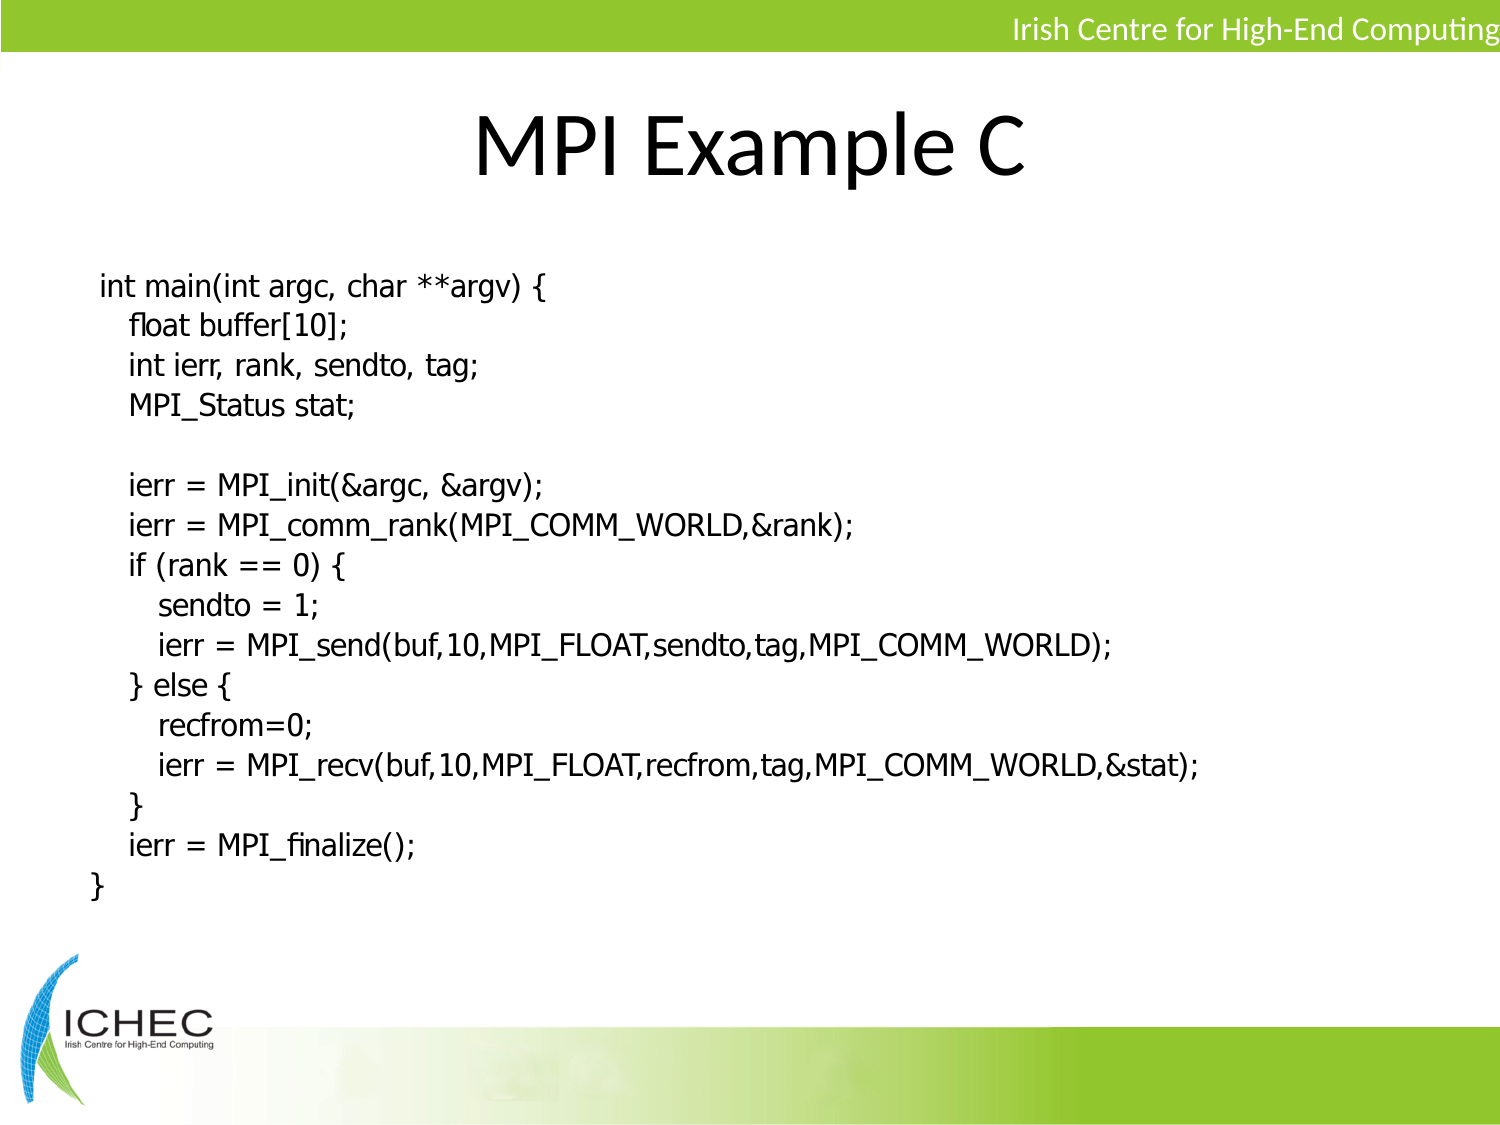

# MPI Example C
 int main(int argc, char **argv) {
    float buffer[10];
    int ierr, rank, sendto, tag;
    MPI_Status stat;

    ierr = MPI_init(&argc, &argv);
    ierr = MPI_comm_rank(MPI_COMM_WORLD,&rank);
    if (rank == 0) {
       sendto = 1;
       ierr = MPI_send(buf,10,MPI_FLOAT,sendto,tag,MPI_COMM_WORLD);
    } else {
       recfrom=0;
       ierr = MPI_recv(buf,10,MPI_FLOAT,recfrom,tag,MPI_COMM_WORLD,&stat);
    }
    ierr = MPI_finalize();
}